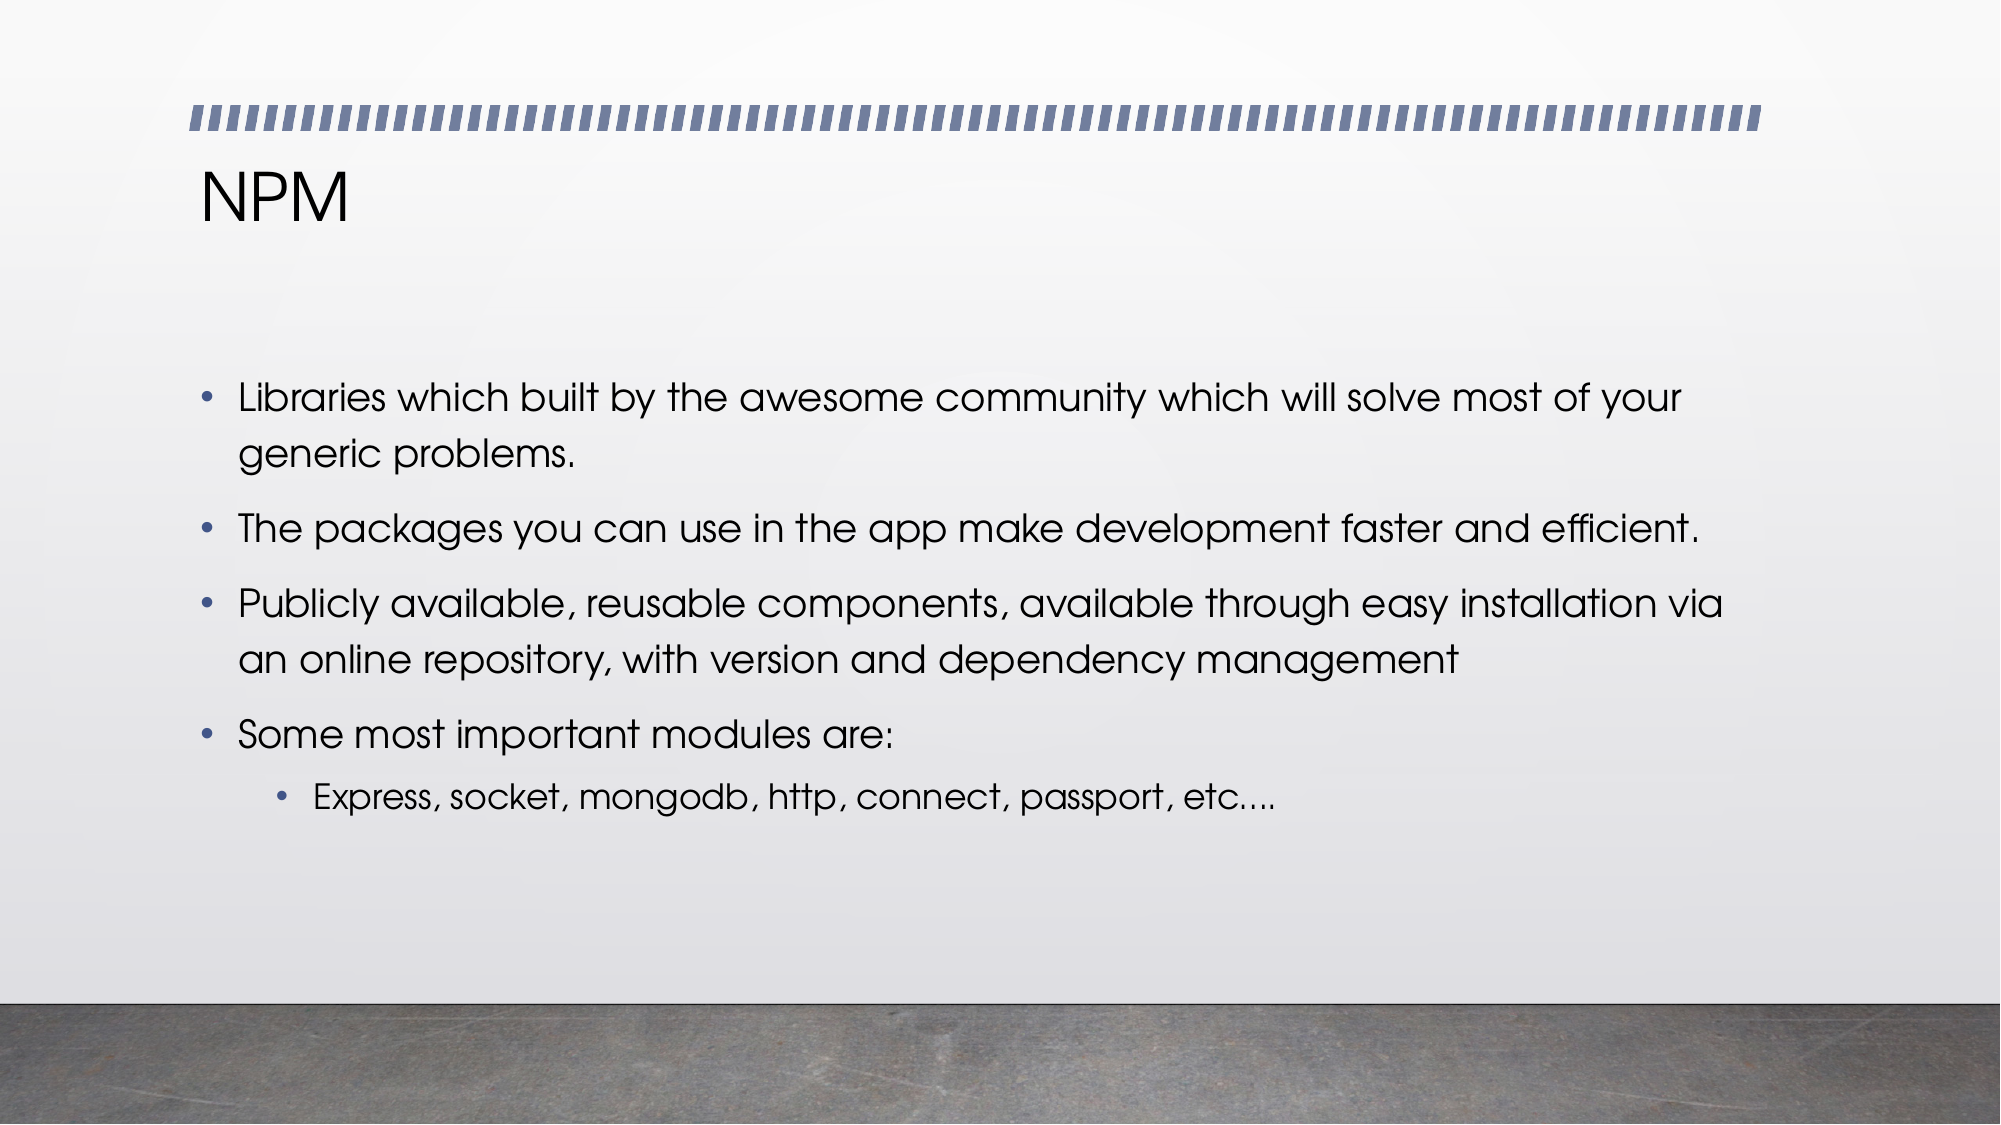

# NPM
Libraries which built by the awesome community which will solve most of your generic problems.
The packages you can use in the app make development faster and efficient.
Publicly available, reusable components, available through easy installation via an online repository, with version and dependency management
Some most important modules are:
Express, socket, mongodb, http, connect, passport, etc….